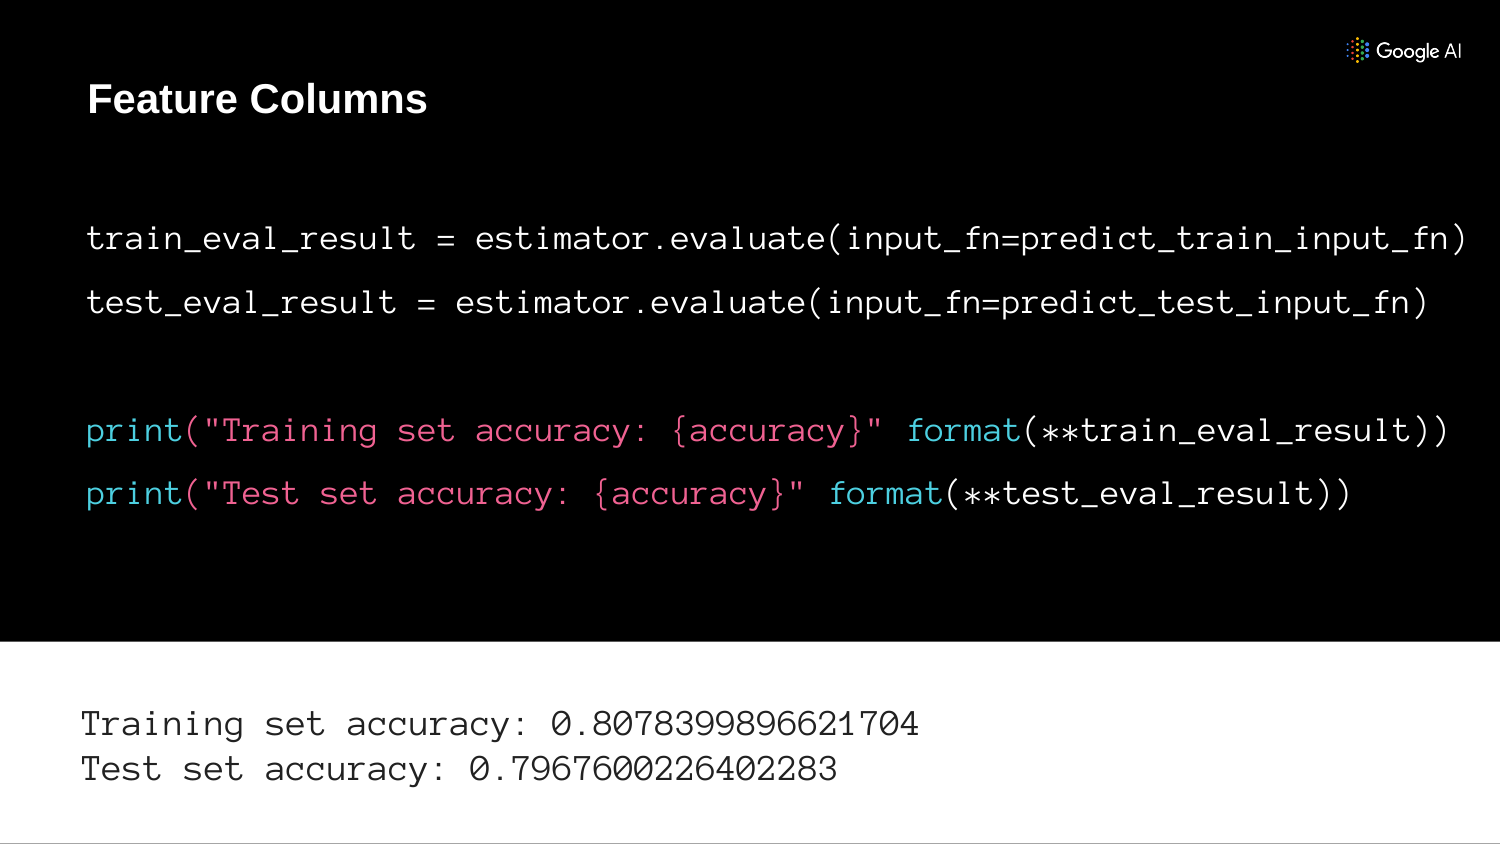

# Feature Columns
train_eval_result = estimator.evaluate(input_fn=predict_train_input_fn)
test_eval_result = estimator.evaluate(input_fn=predict_test_input_fn)

print("Training set accuracy: {accuracy}".format(**train_eval_result))
print("Test set accuracy: {accuracy}".format(**test_eval_result))

Training set accuracy: 0.8078399896621704
Test set accuracy: 0.7967600226402283